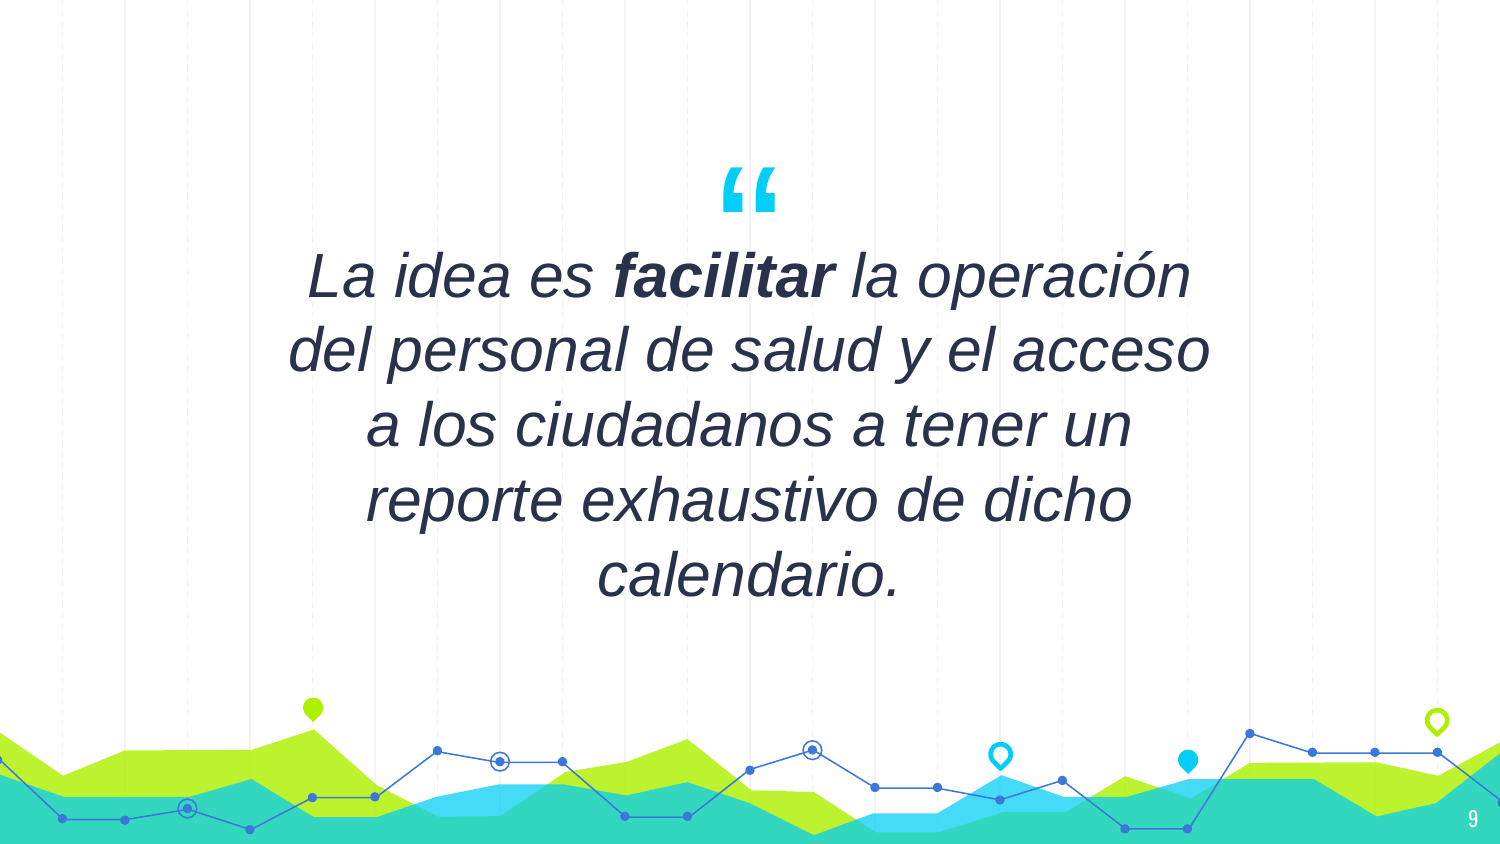

La idea es facilitar la operación del personal de salud y el acceso a los ciudadanos a tener un reporte exhaustivo de dicho calendario.
9